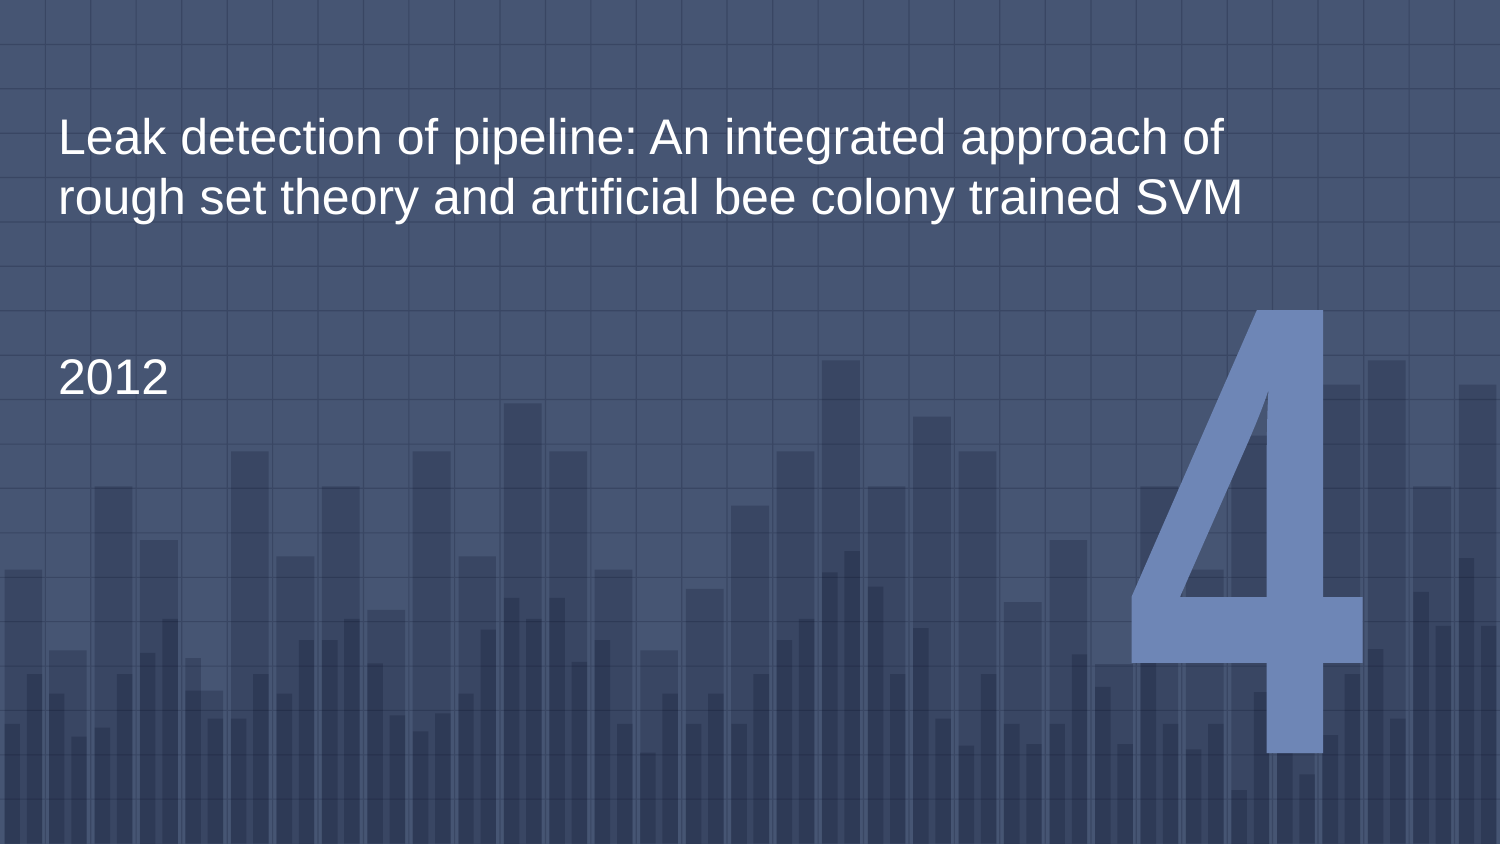

# Leak detection of pipeline: An integrated approach of rough set theory and artificial bee colony trained SVM 2012
4